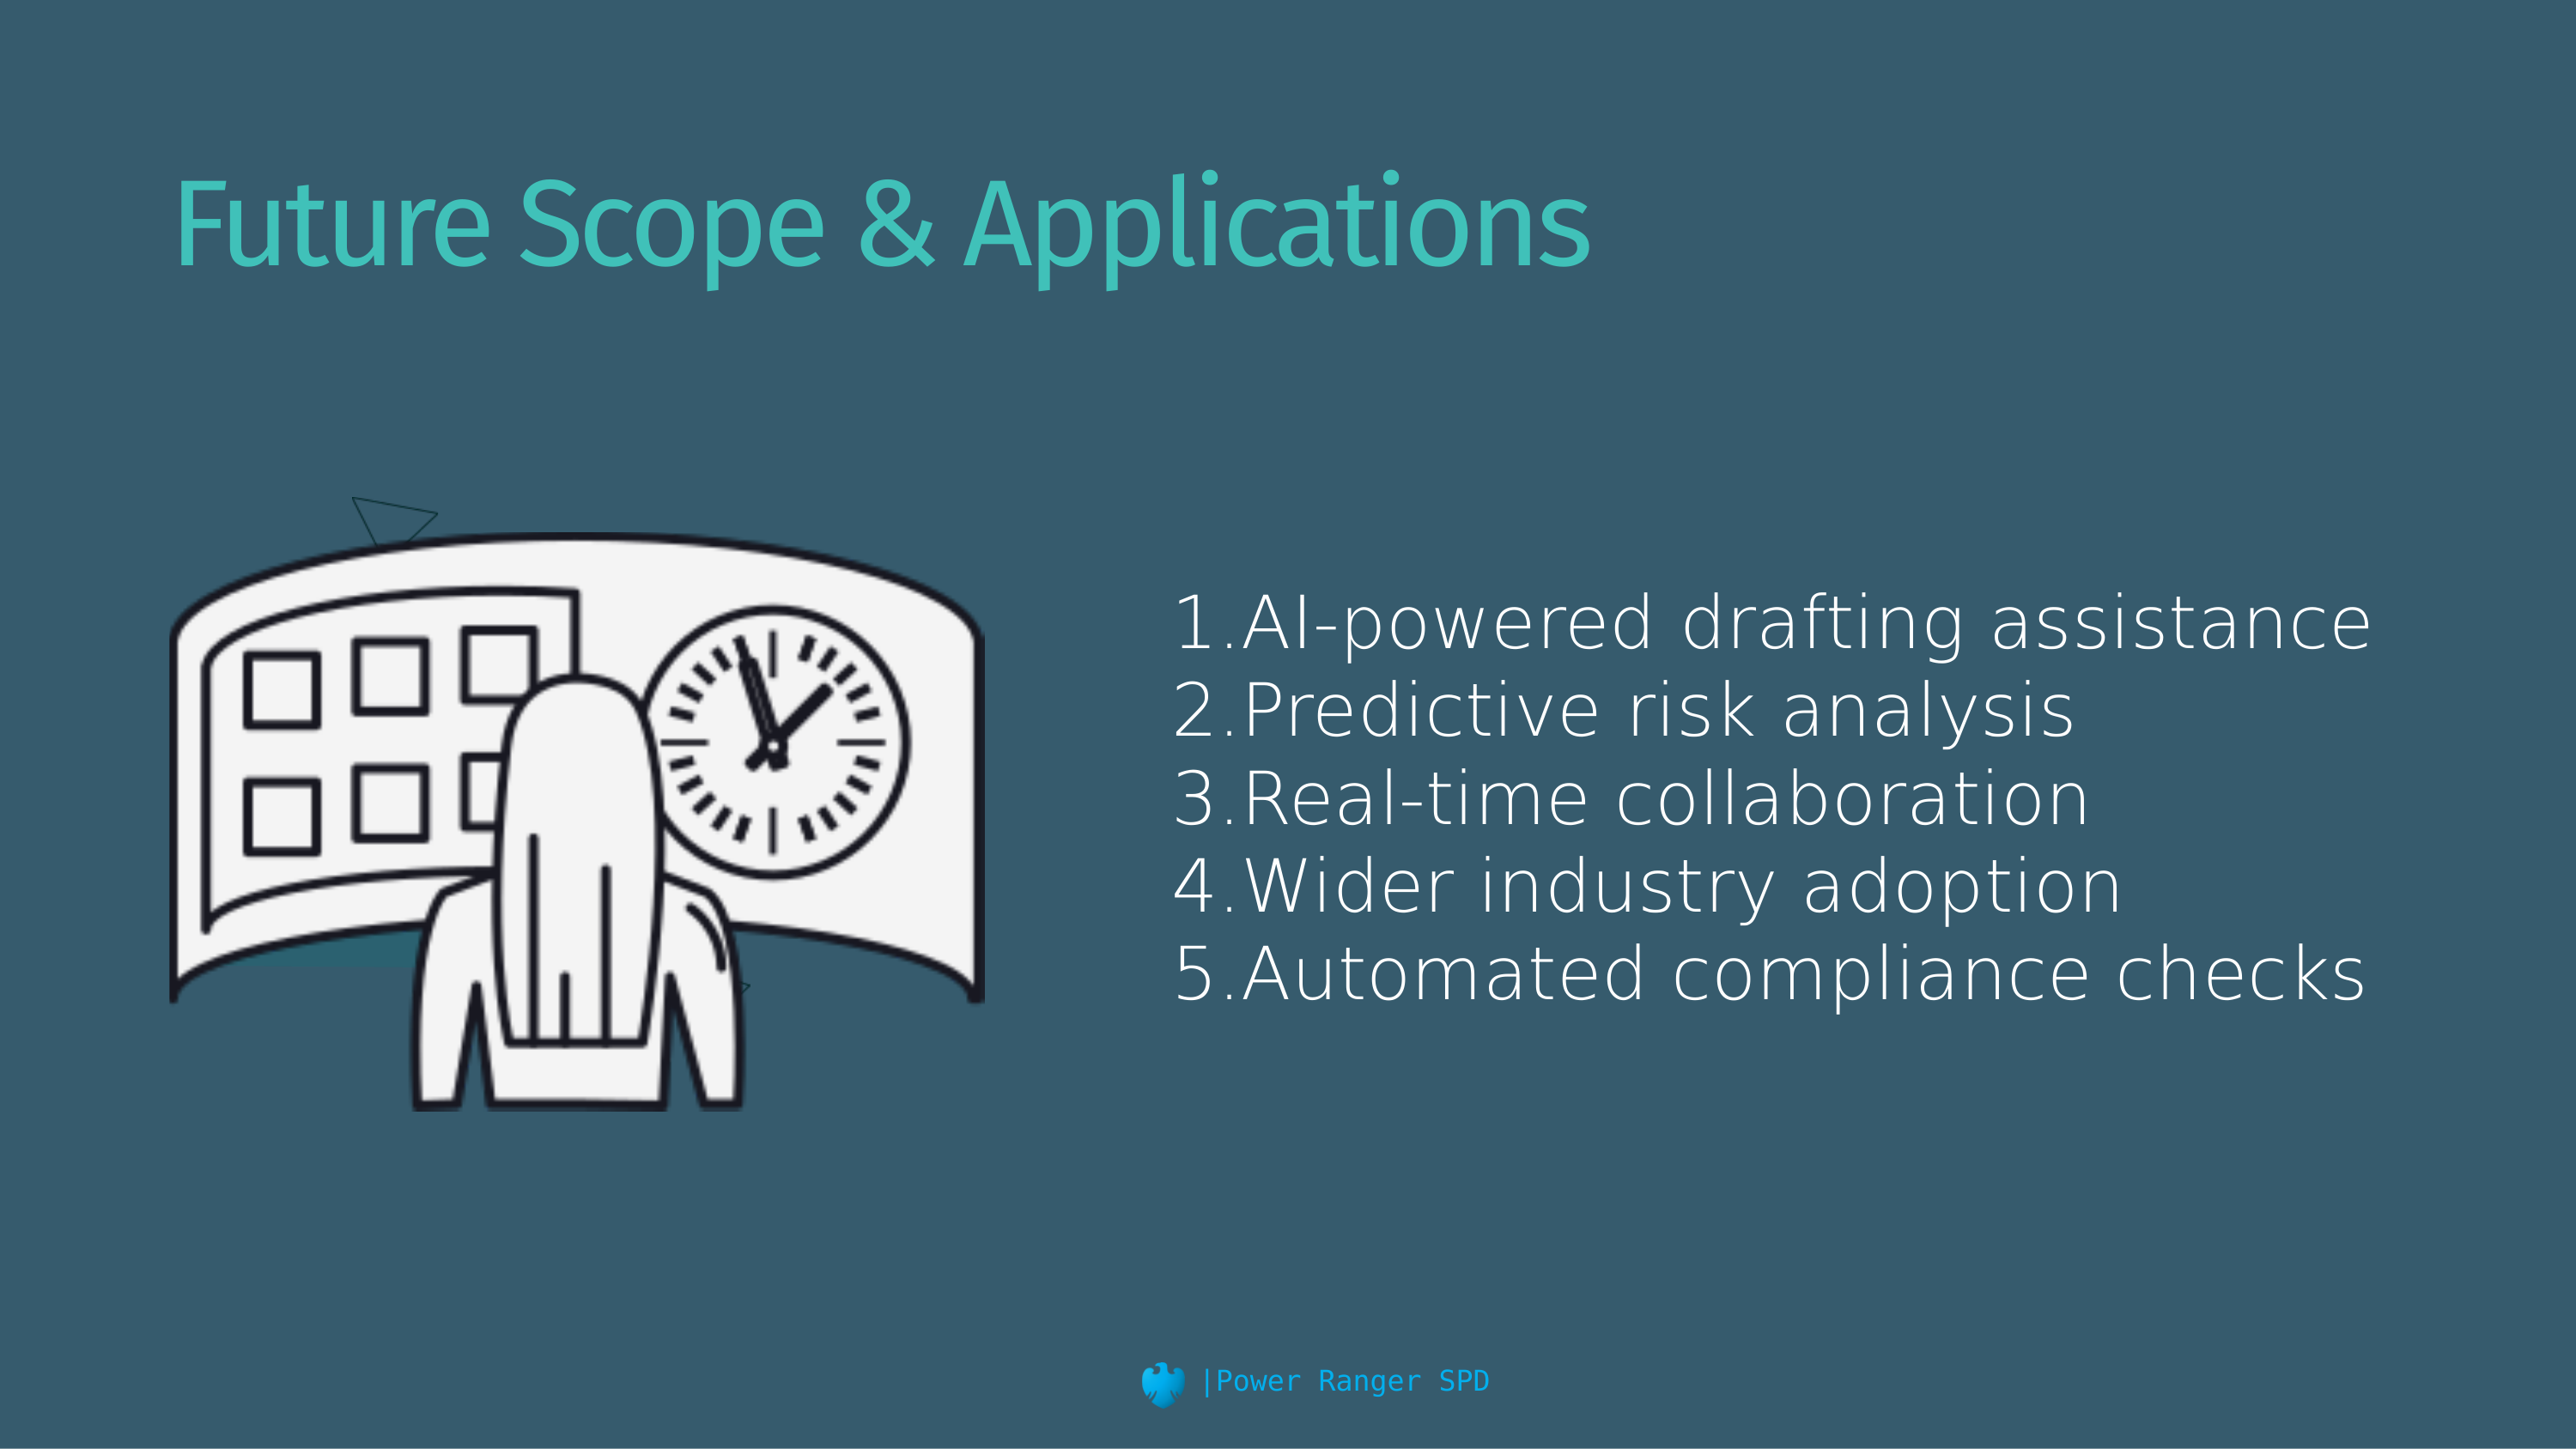

Future Scope & Applications

AI-powered drafting assistance
Predictive risk analysis
Real-time collaboration
Wider industry adoption
Automated compliance checks

|Power Ranger SPD